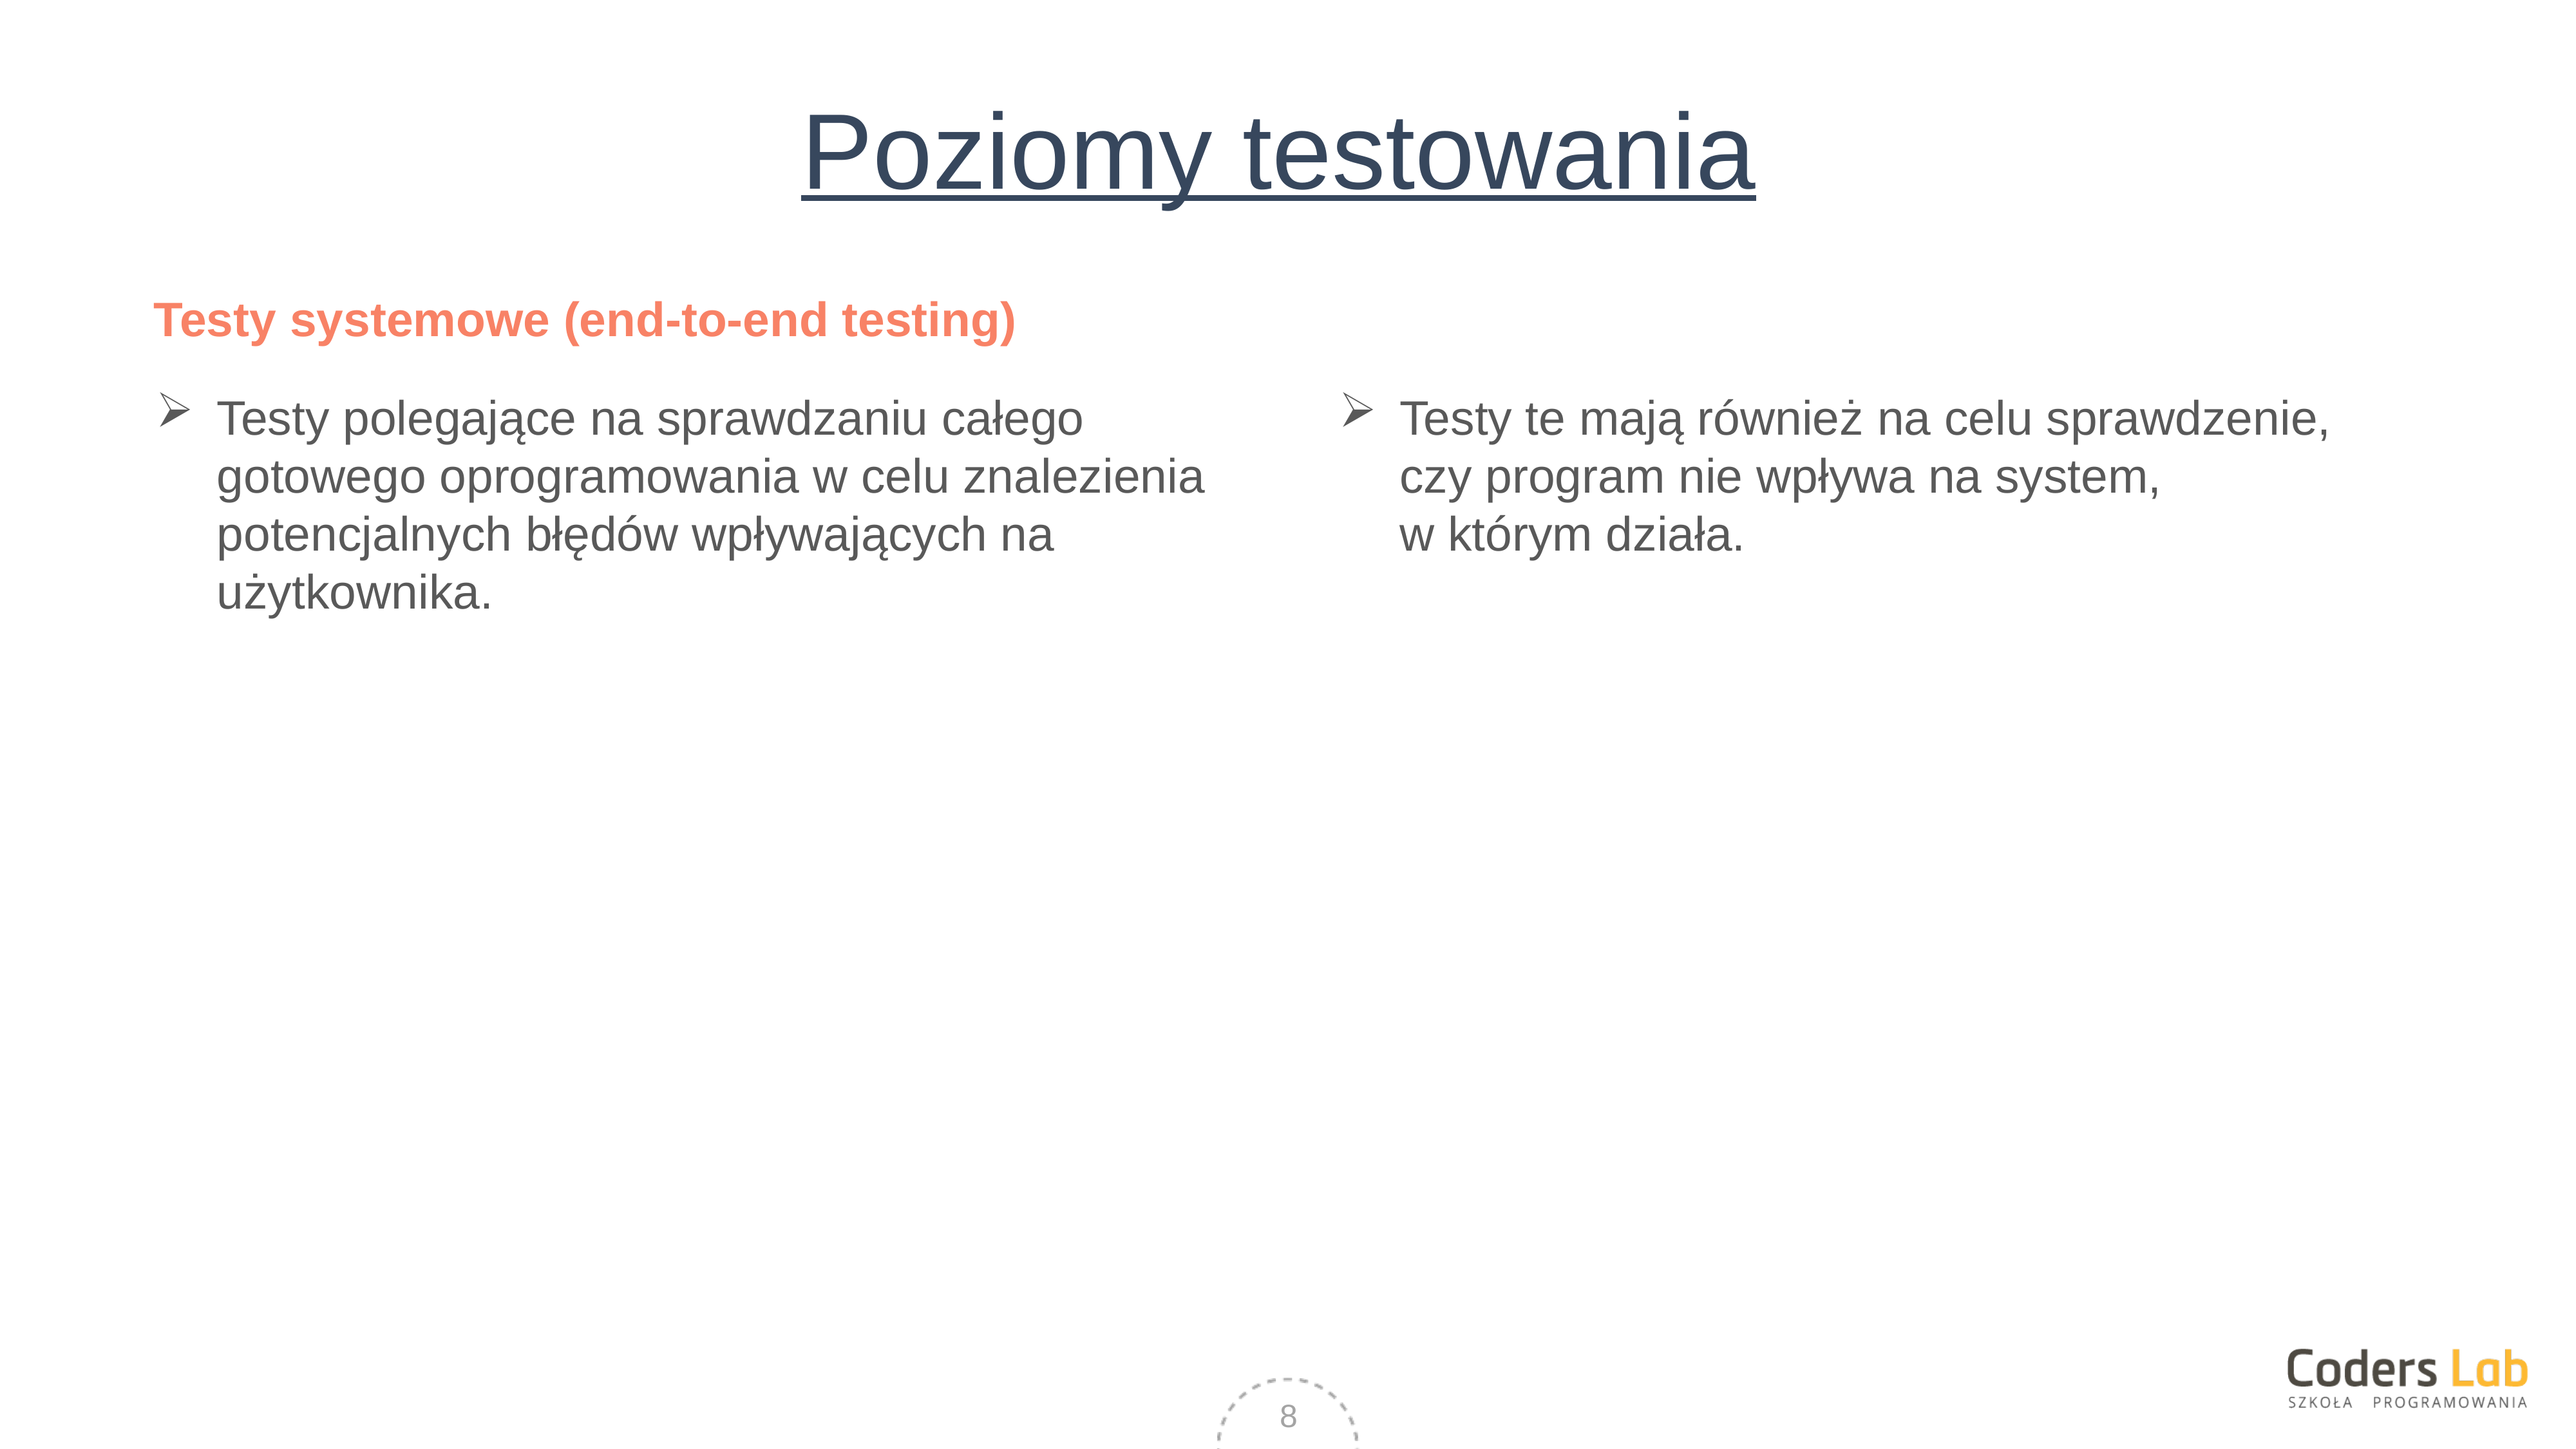

# Poziomy testowania
Testy systemowe (end-to-end testing)
Testy polegające na sprawdzaniu całego gotowego oprogramowania w celu znalezienia potencjalnych błędów wpływających na użytkownika.
Testy te mają również na celu sprawdzenie,
czy program nie wpływa na system,
w którym działa.
8